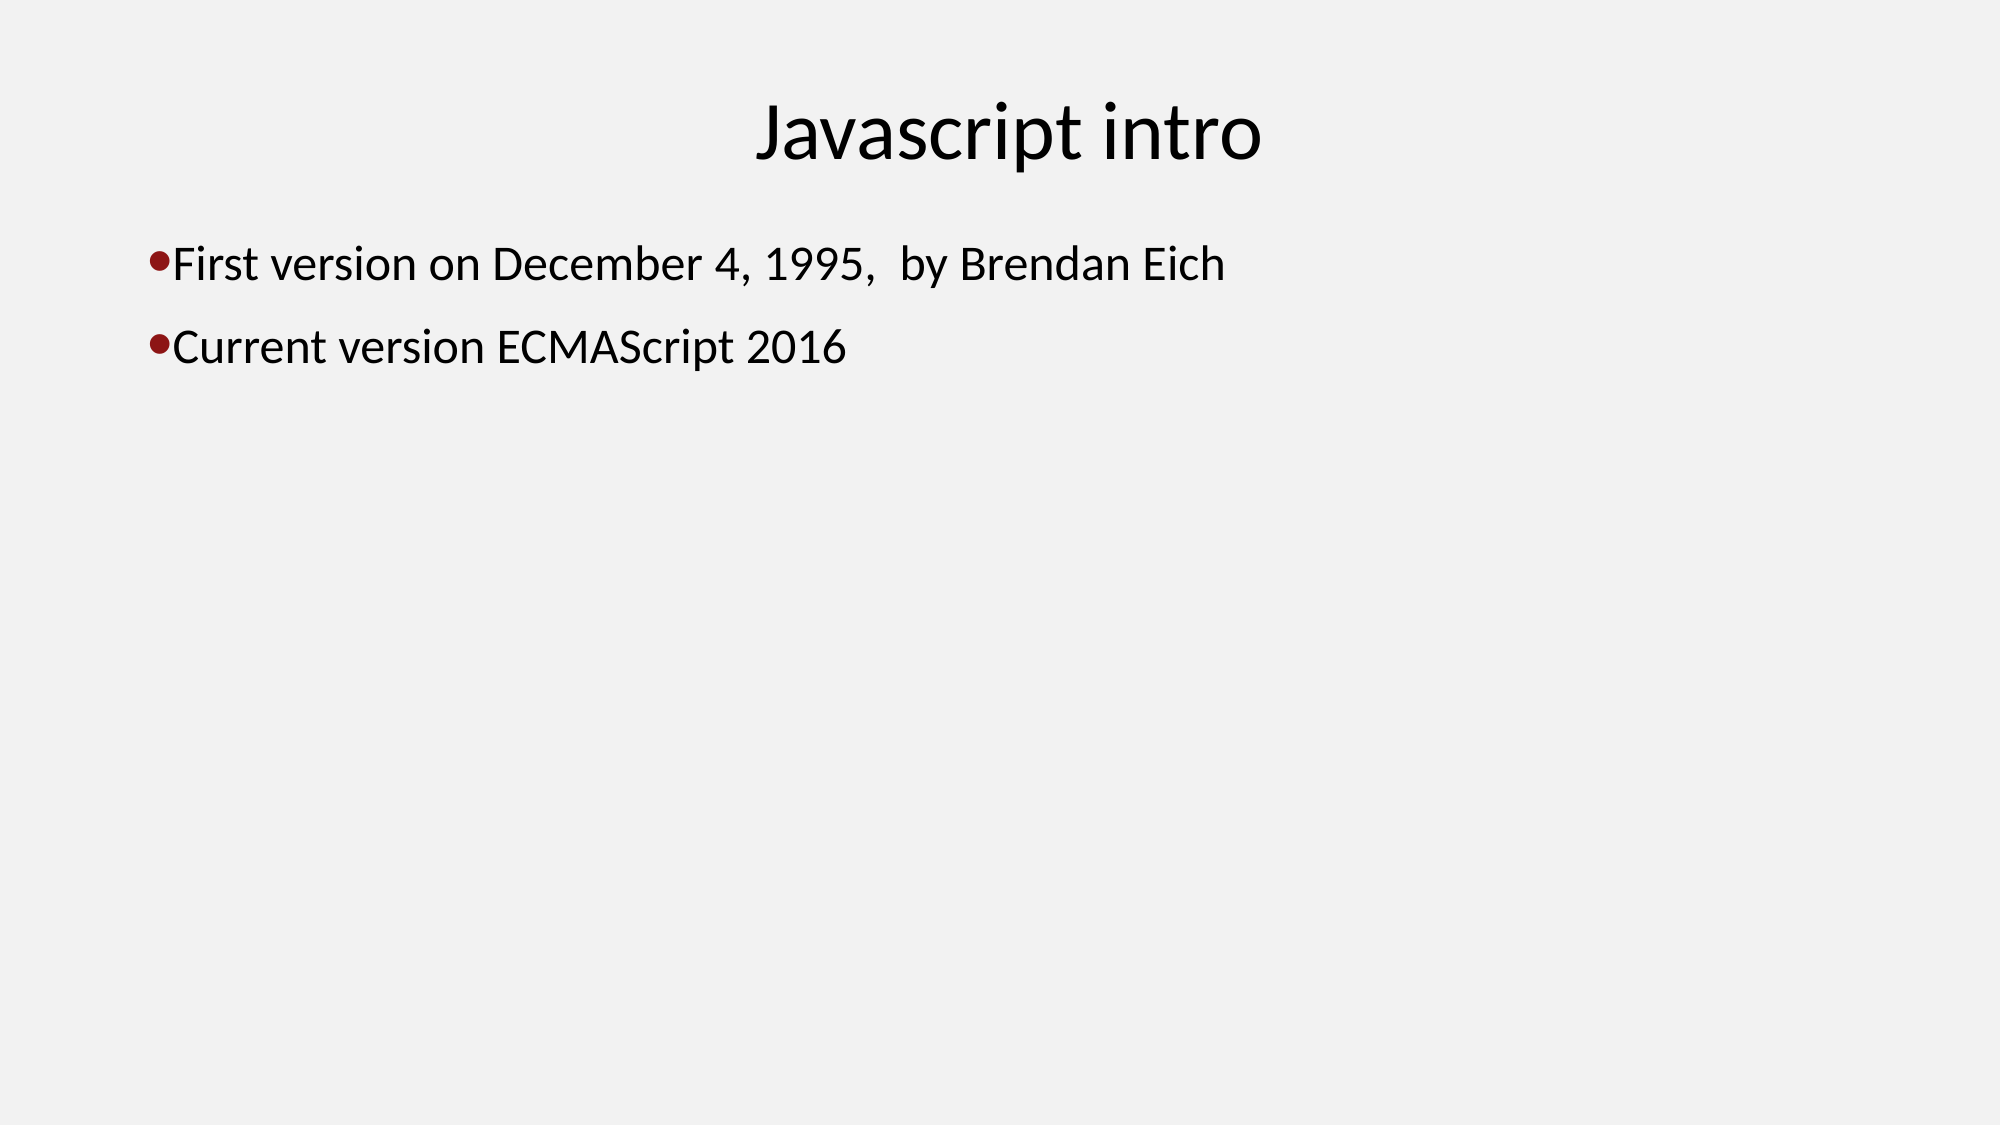

# Javascript intro
First version on December 4, 1995,  by Brendan Eich
Current version ECMAScript 2016